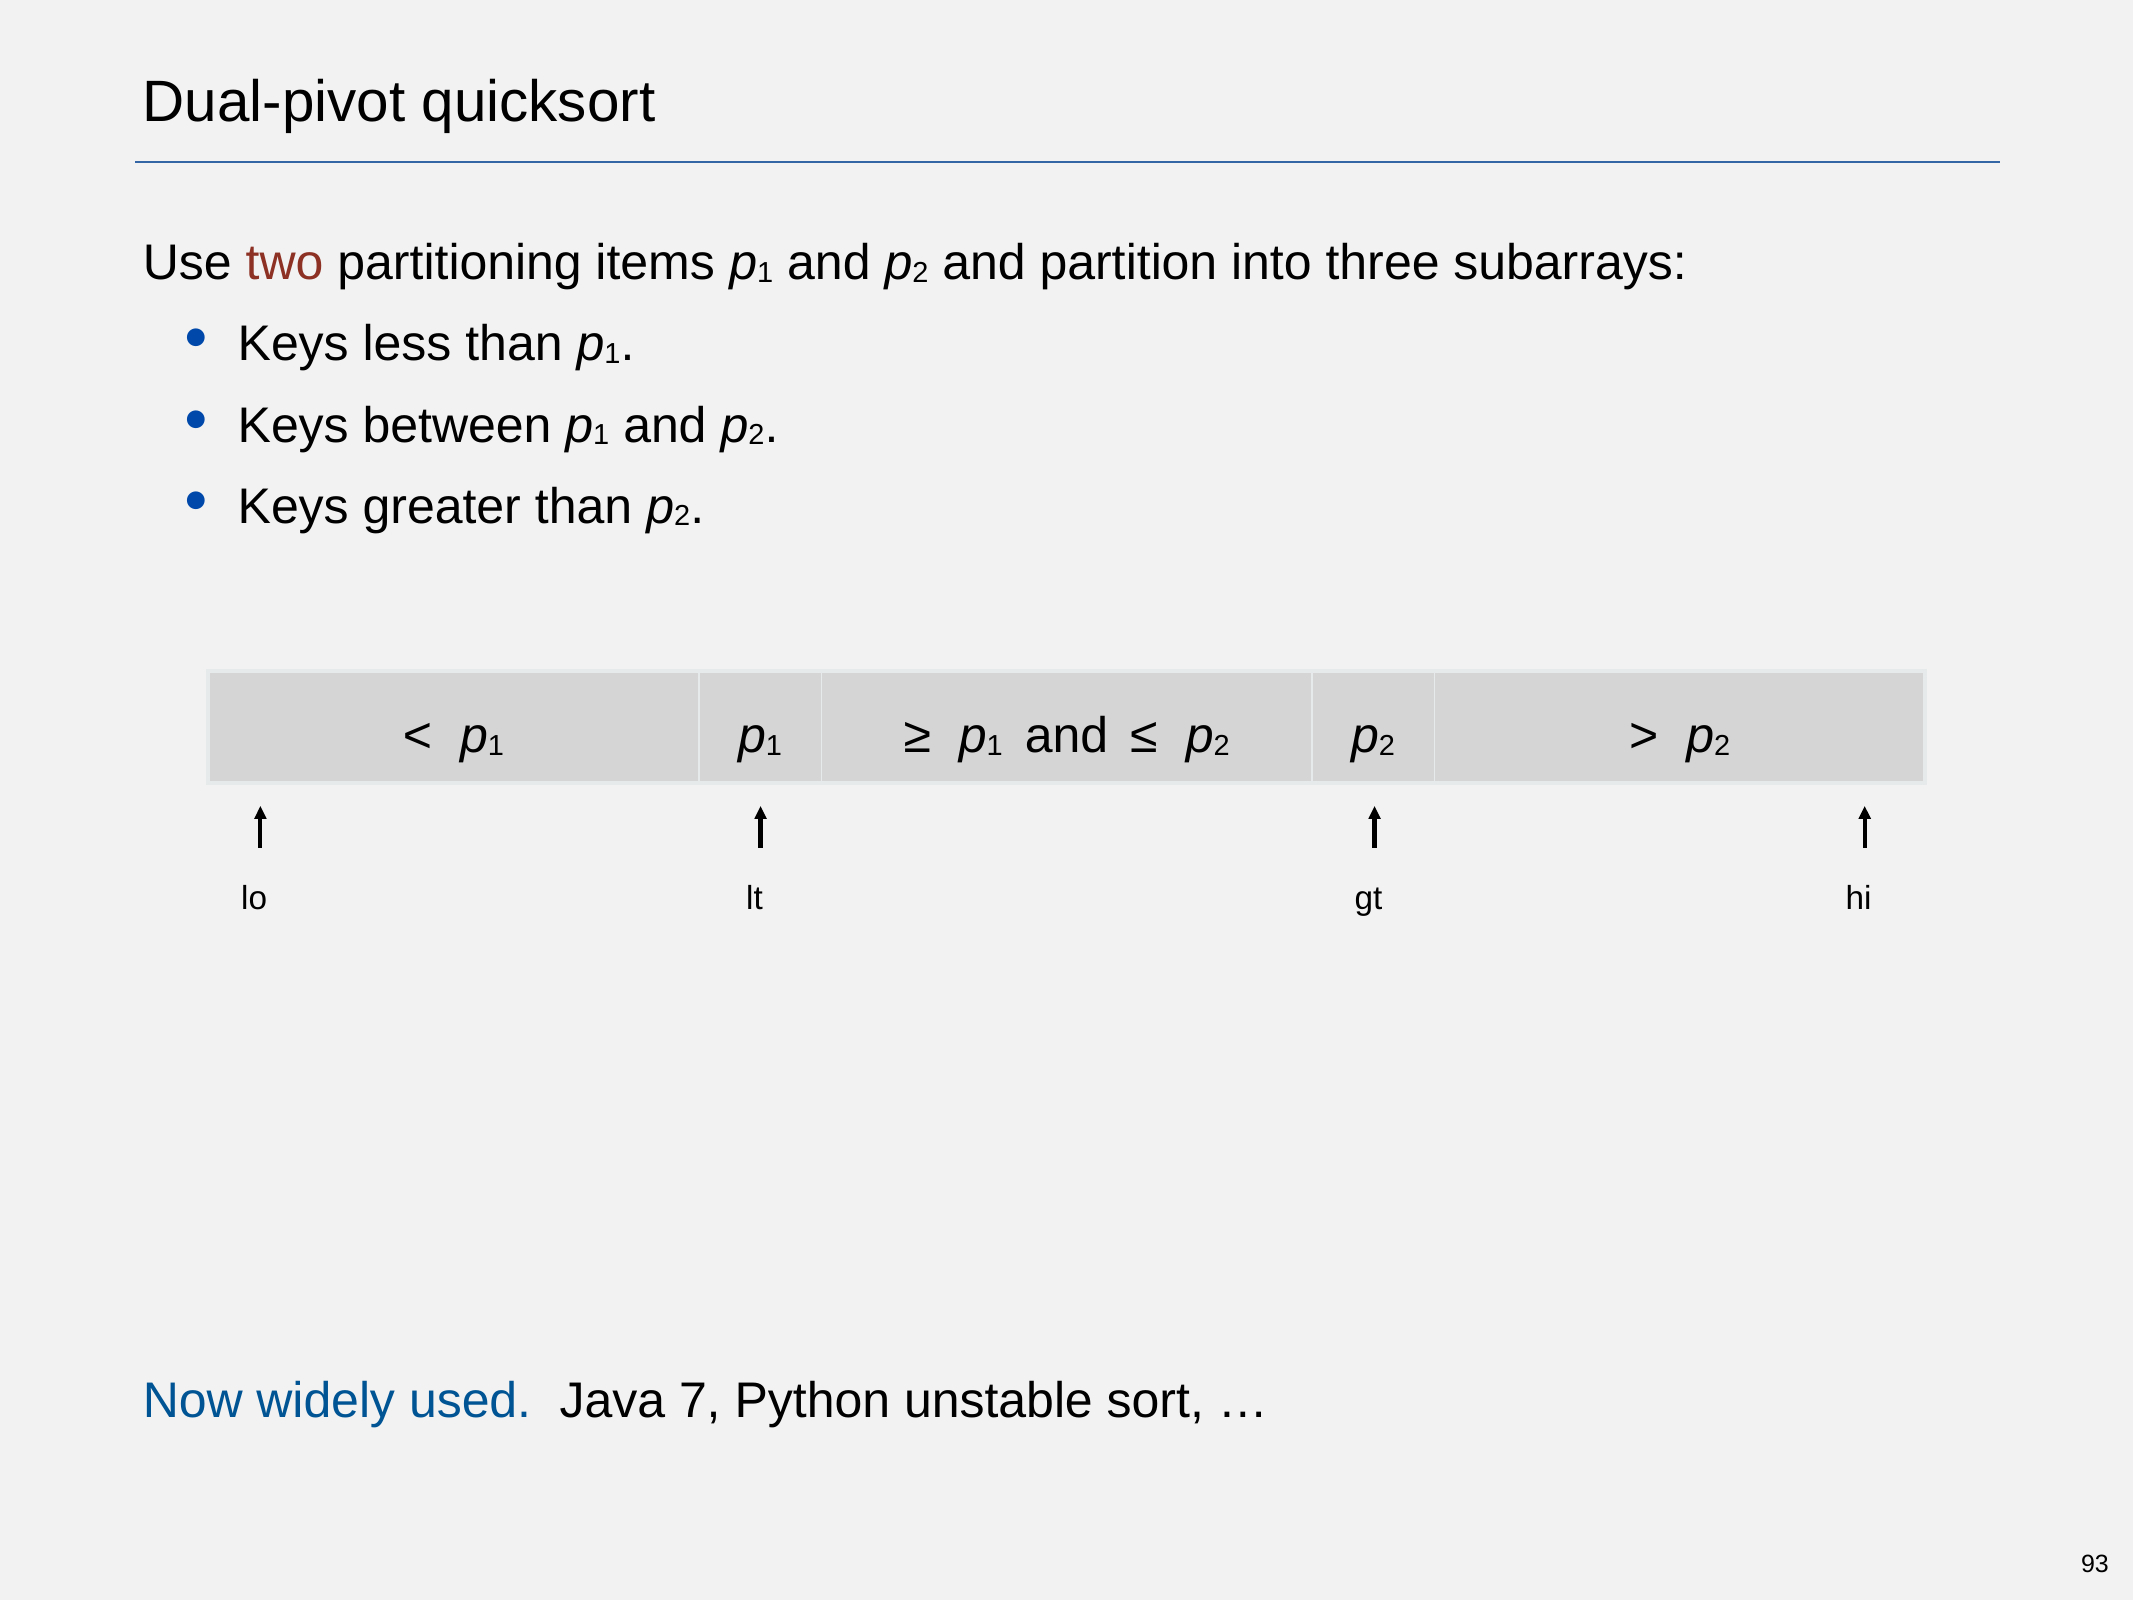

# Dual-pivot quicksort
Use two partitioning items p1 and p2 and partition into three subarrays:
Keys less than p1.
Keys between p1 and p2.
Keys greater than p2.
Now widely used.  Java 7, Python unstable sort, …
| < p1 | p1 | ≥ p1 and ≤ p2 | p2 | > p2 |
| --- | --- | --- | --- | --- |

lo

lt

gt

hi
93